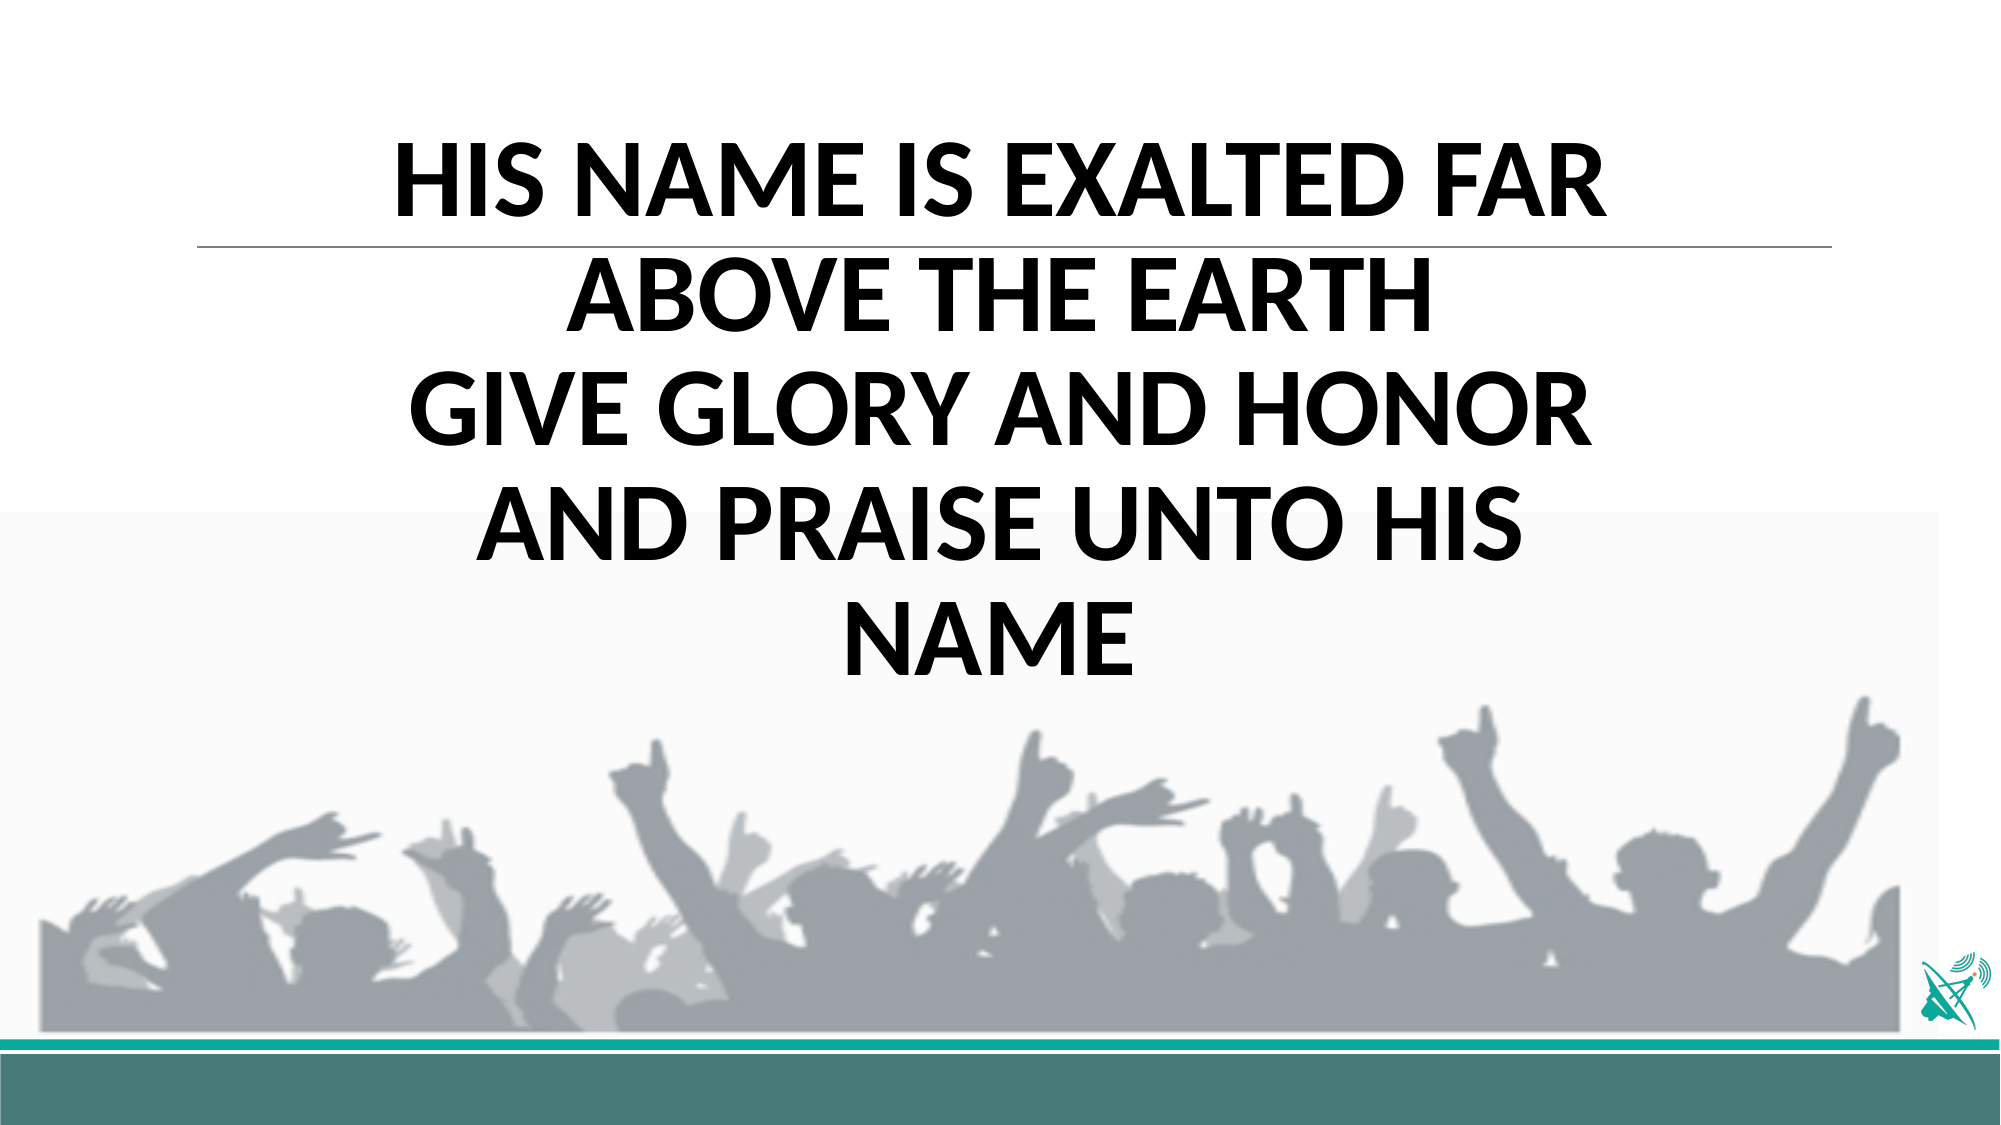

# HIS NAME IS EXALTED FAR ABOVE THE EARTH GIVE GLORY AND HONOR AND PRAISE UNTO HIS NAME